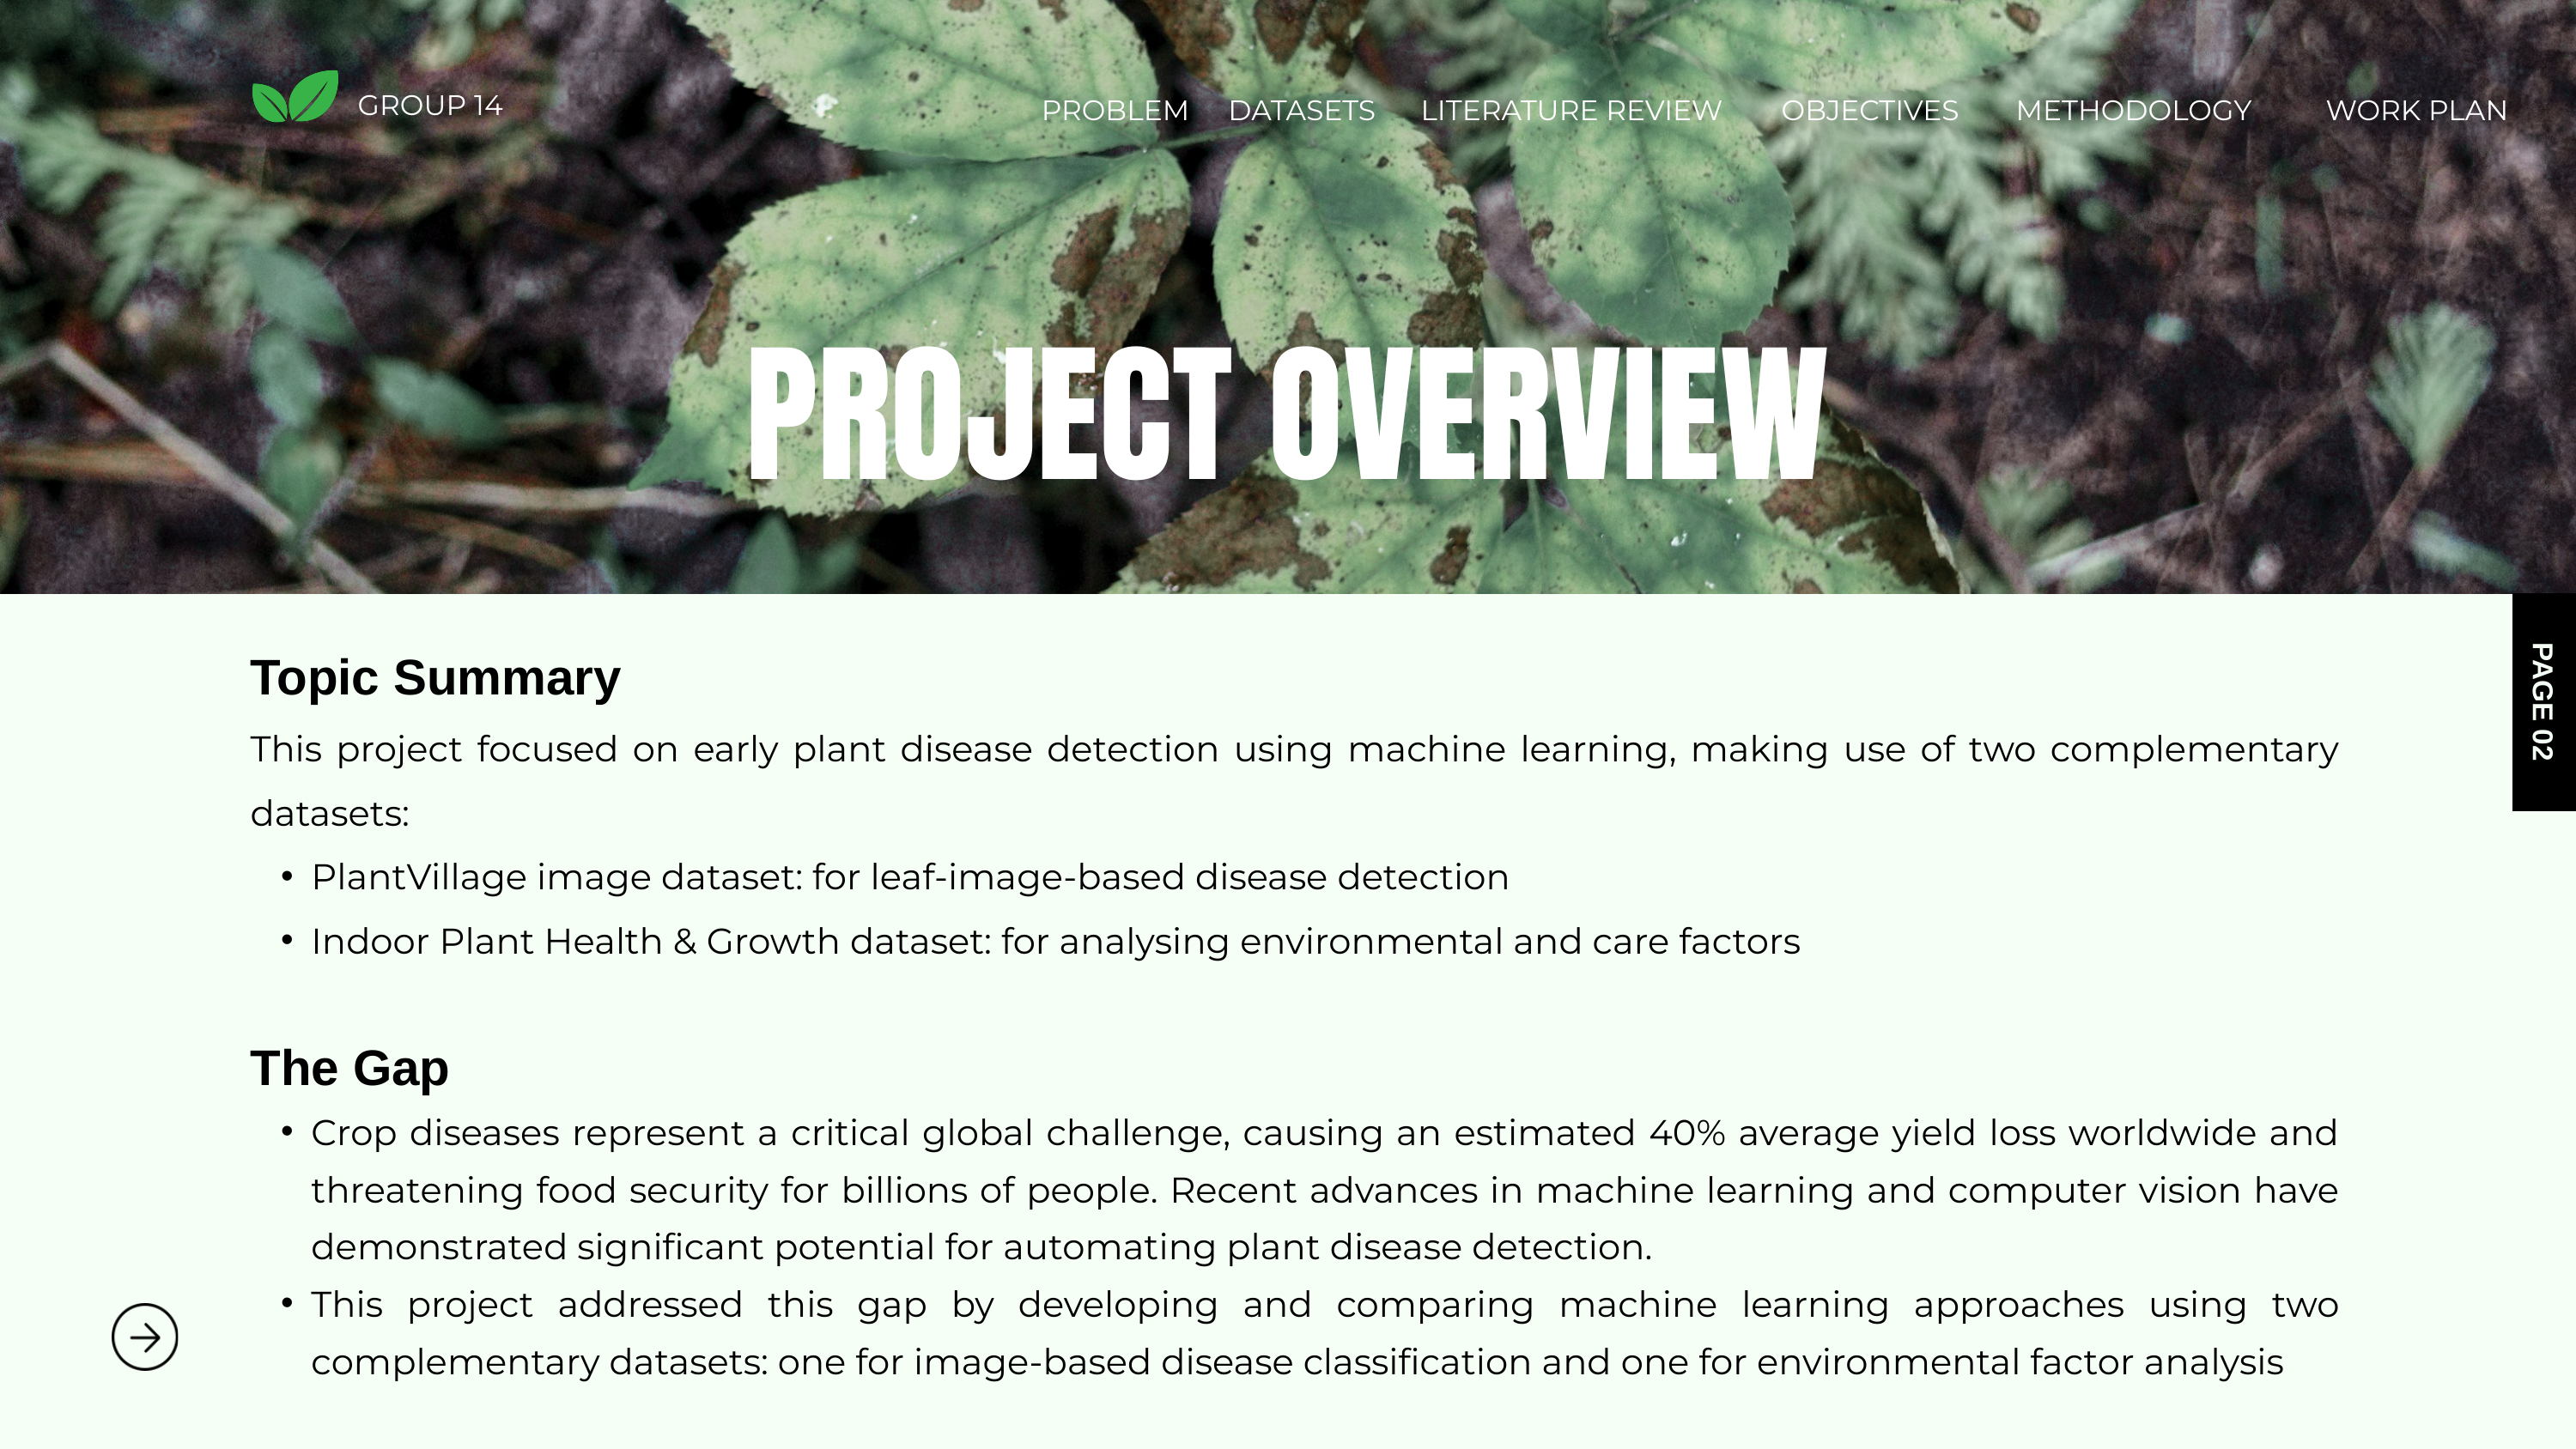

GROUP 14
PROBLEM
DATASETS
LITERATURE REVIEW
OBJECTIVES
METHODOLOGY
WORK PLAN
PROJECT OVERVIEW

Topic Summary
This project focused on early plant disease detection using machine learning, making use of two complementary datasets:
PlantVillage image dataset: for leaf-image-based disease detection
Indoor Plant Health & Growth dataset: for analysing environmental and care factors

The Gap
Crop diseases represent a critical global challenge, causing an estimated 40% average yield loss worldwide and threatening food security for billions of people. Recent advances in machine learning and computer vision have demonstrated significant potential for automating plant disease detection.
This project addressed this gap by developing and comparing machine learning approaches using two complementary datasets: one for image-based disease classification and one for environmental factor analysis
PAGE 02